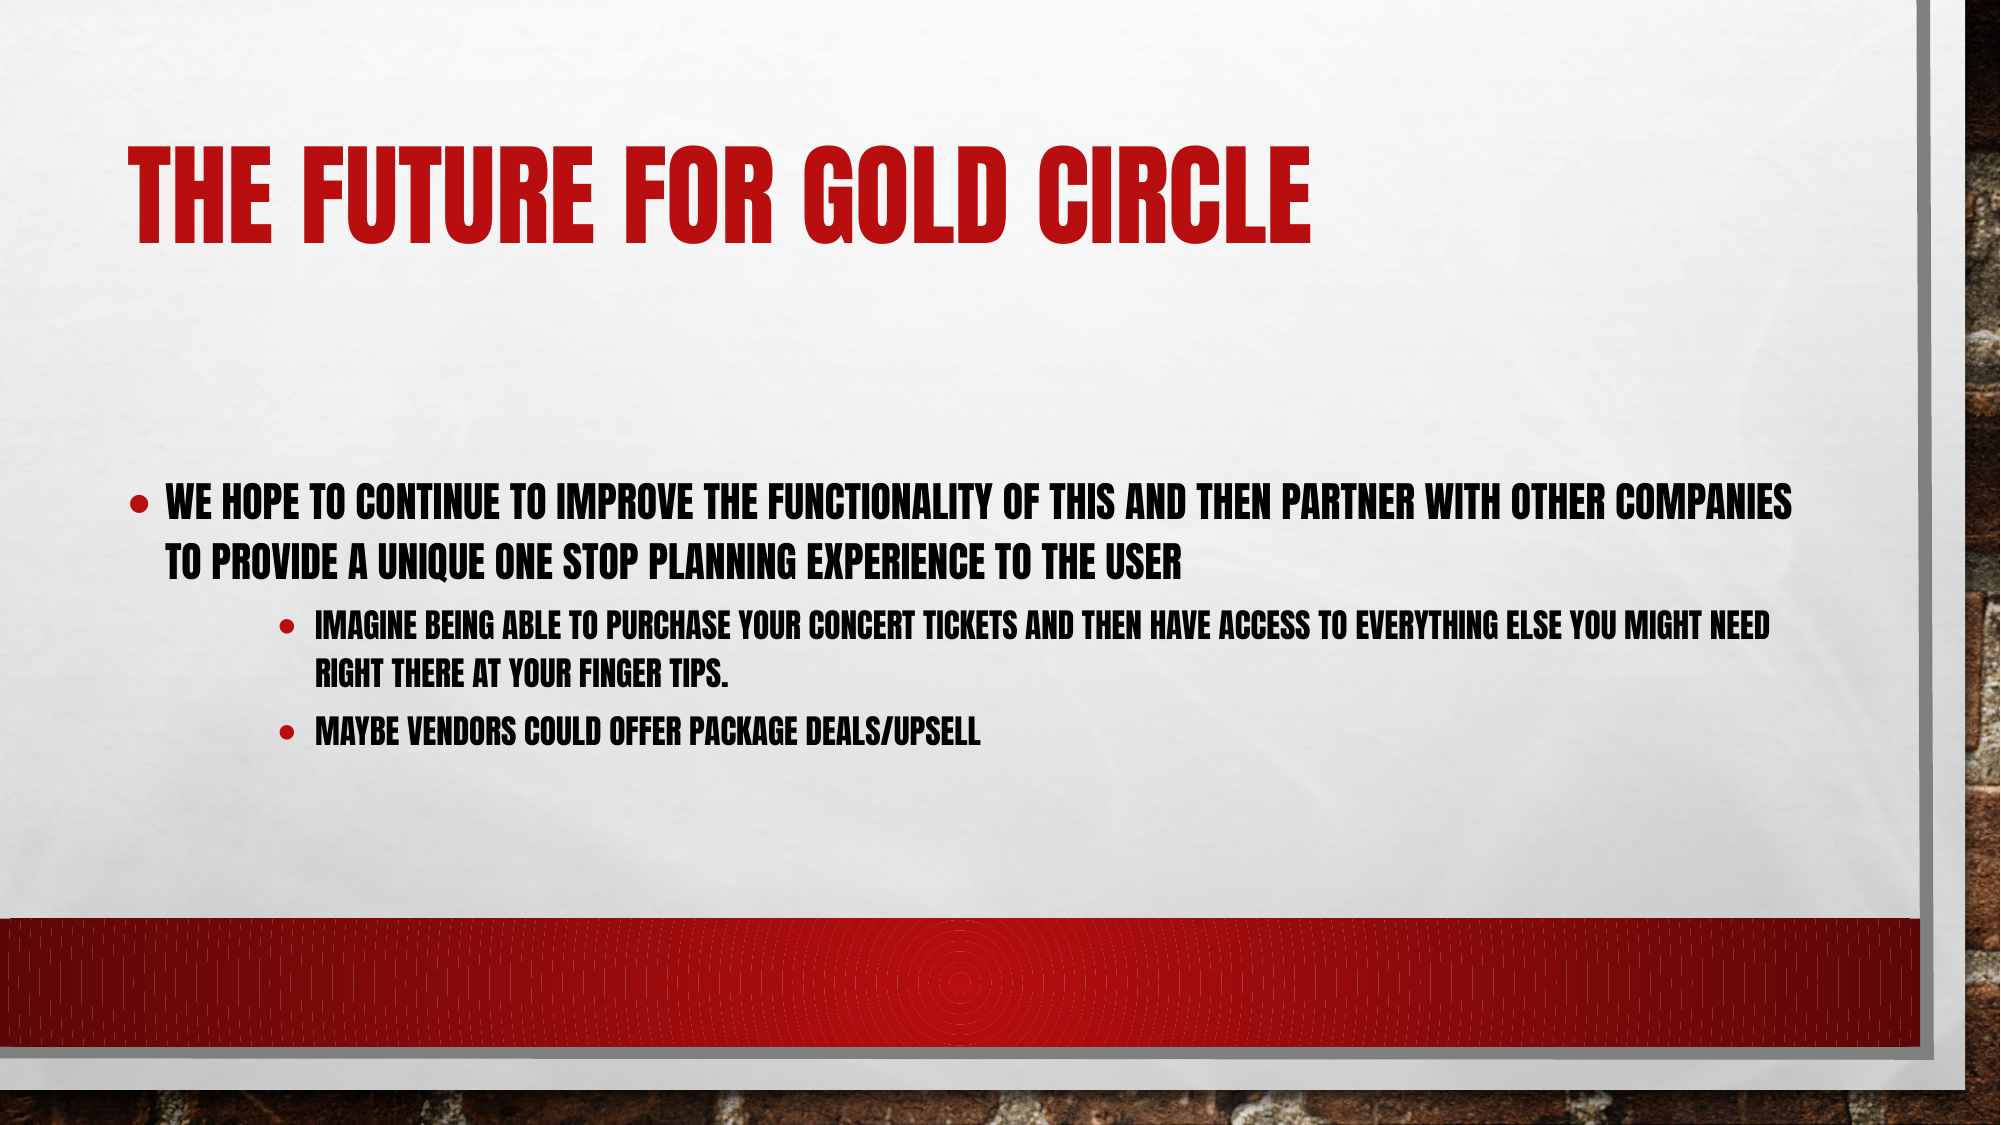

# The future for gold circle
We hope to continue to improve the functionality of this and then partner with other companies to provide a unique one stop planning experience to the user
Imagine being able to purchase your concert tickets and then have access to everything else you might need right there at your finger tips.
Maybe vendors could offer package deals/upsell